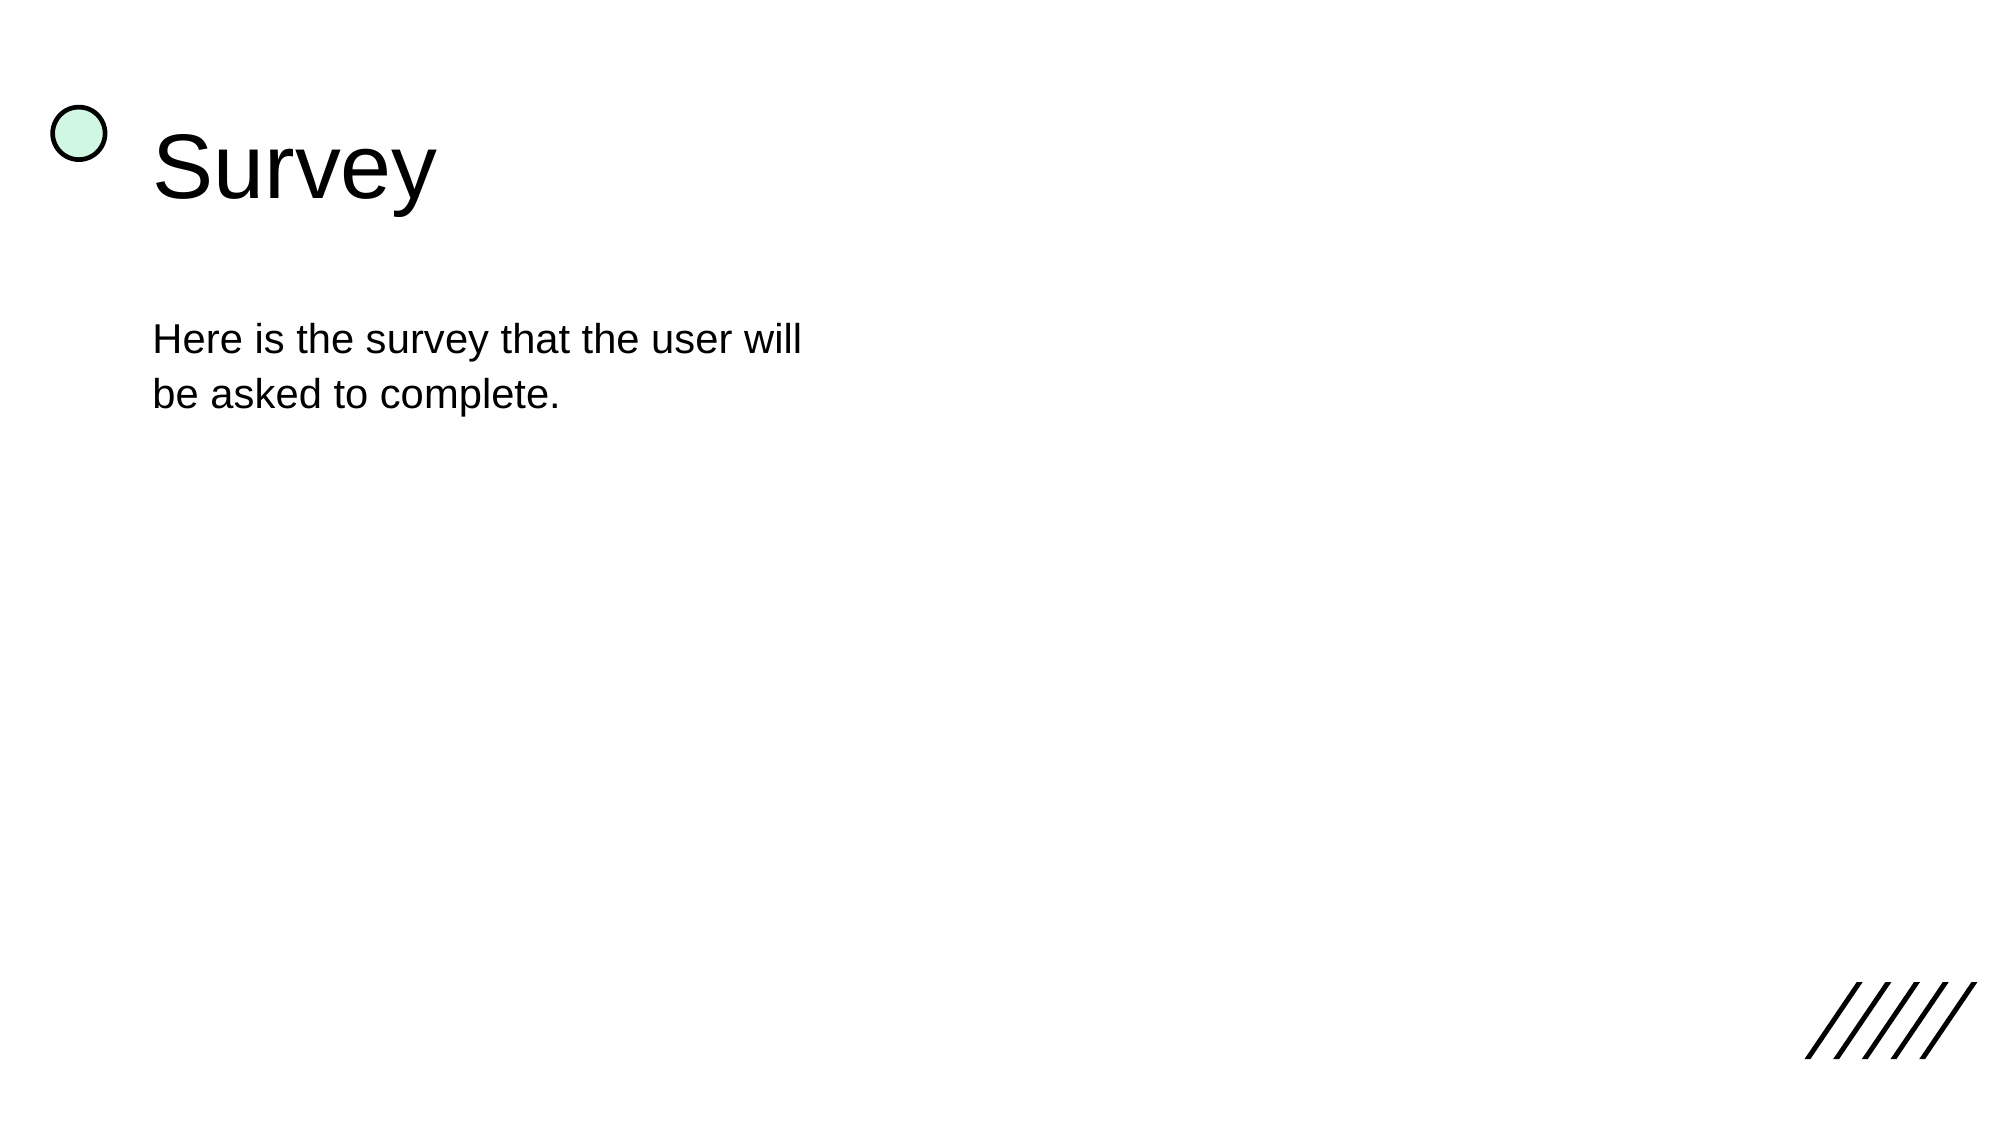

# Survey
Here is the survey that the user will be asked to complete.